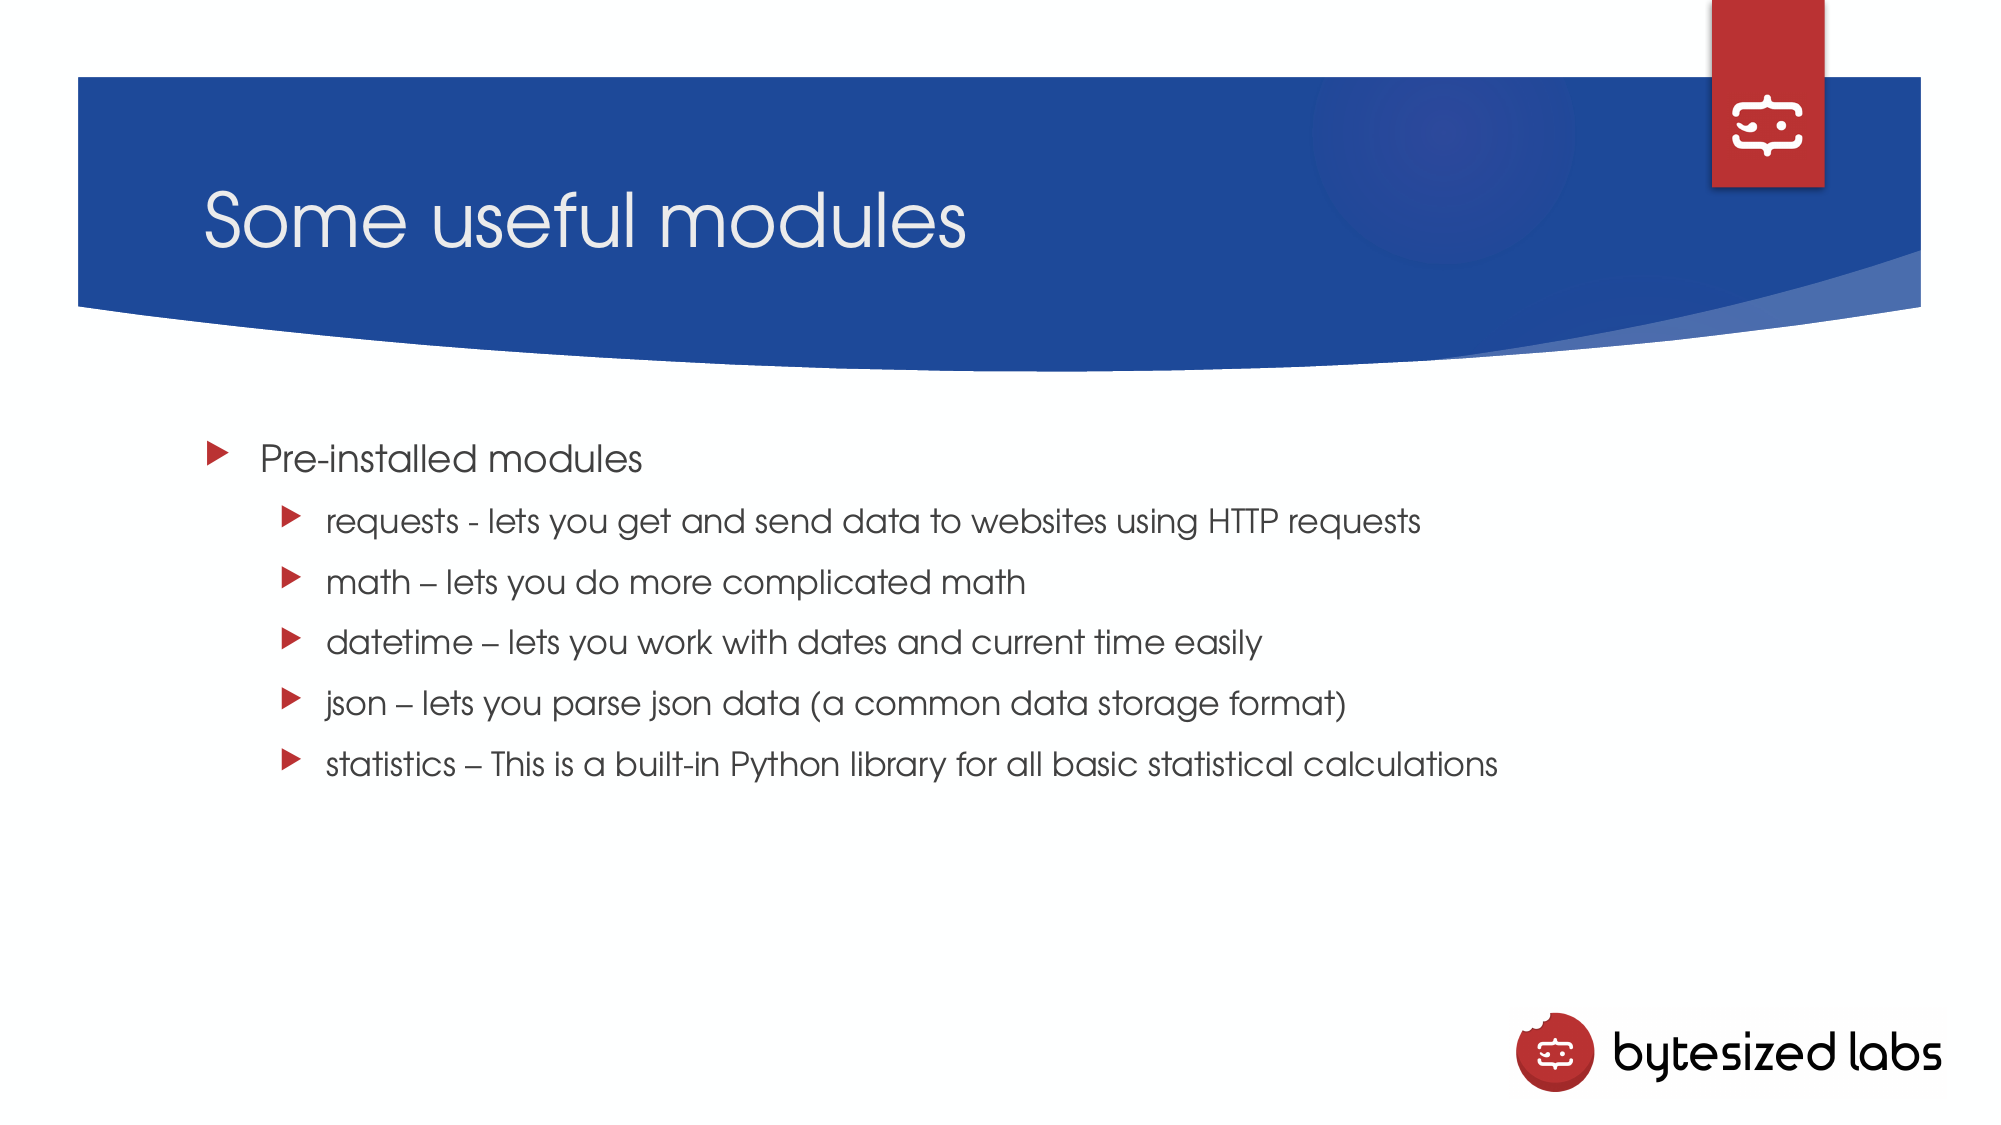

# Some useful modules
Pre-installed modules
requests - lets you get and send data to websites using HTTP requests
math – lets you do more complicated math
datetime – lets you work with dates and current time easily
json – lets you parse json data (a common data storage format)
statistics – This is a built-in Python library for all basic statistical calculations